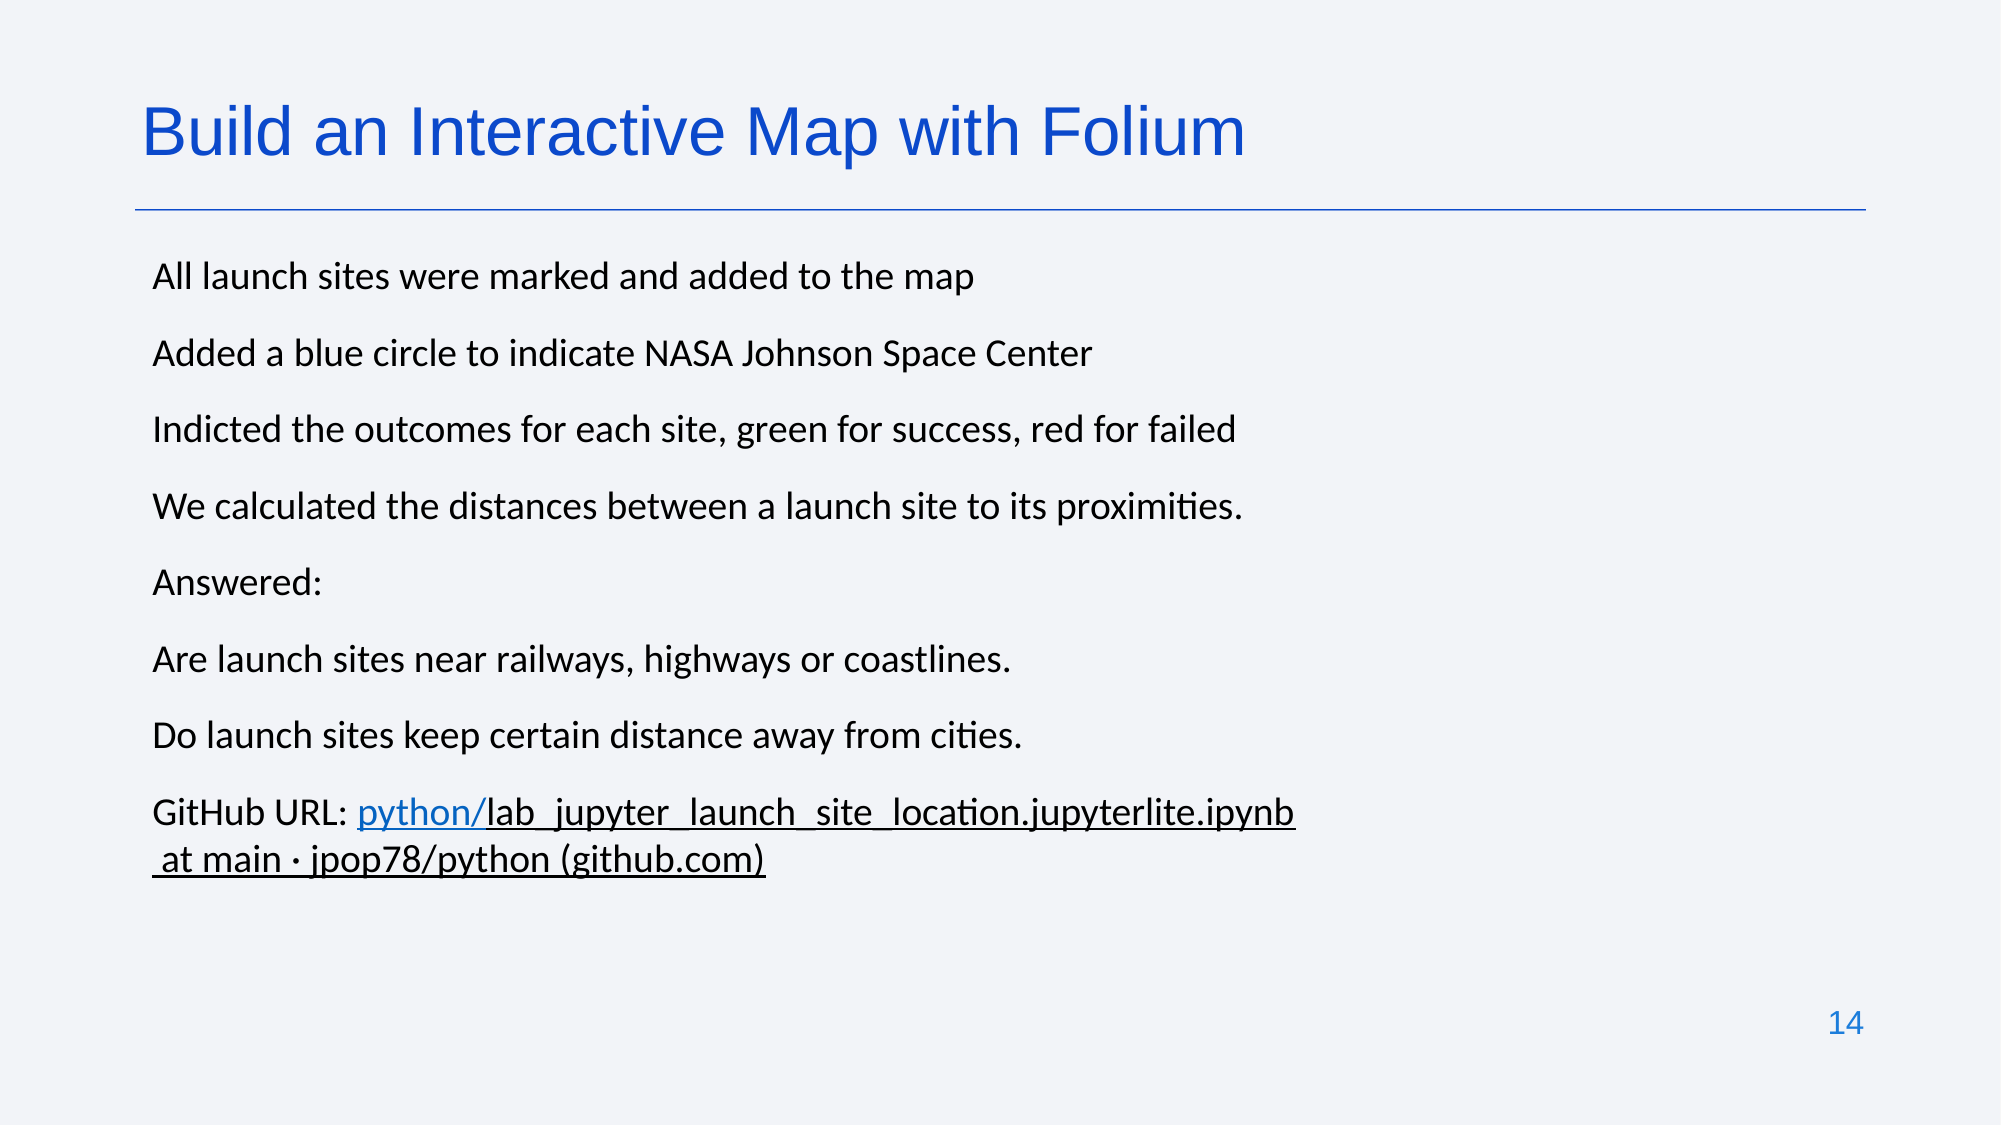

Build an Interactive Map with Folium
All launch sites were marked and added to the map
Added a blue circle to indicate NASA Johnson Space Center
Indicted the outcomes for each site, green for success, red for failed
We calculated the distances between a launch site to its proximities.
Answered:
Are launch sites near railways, highways or coastlines.
Do launch sites keep certain distance away from cities.
GitHub URL: python/lab_jupyter_launch_site_location.jupyterlite.ipynb at main · jpop78/python (github.com)

14